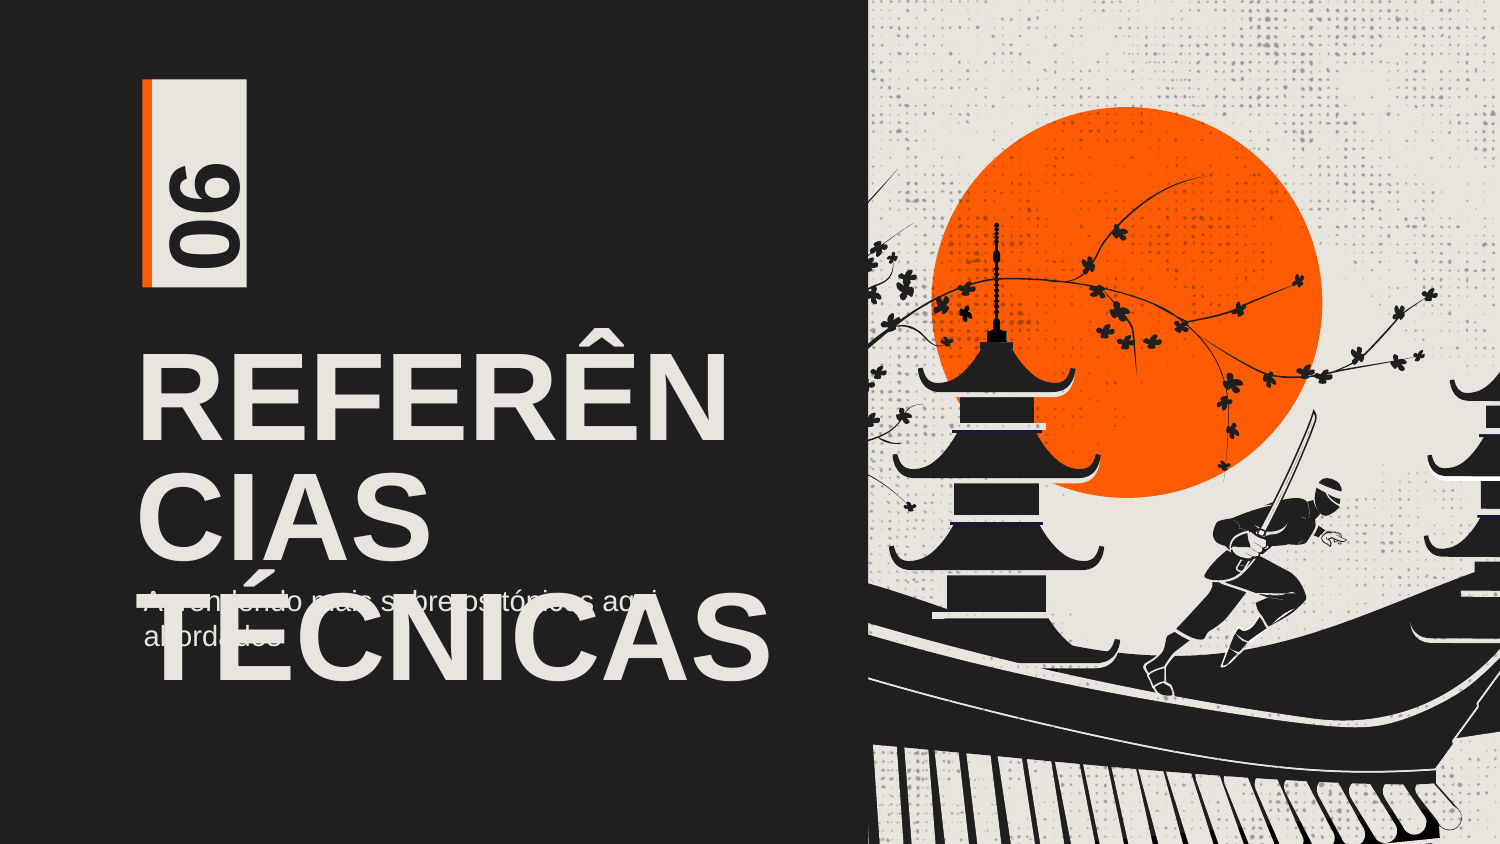

06
# REFERÊNCIAS TÉCNICAS
Aprendendo mais sobre os tópicos aqui abordados